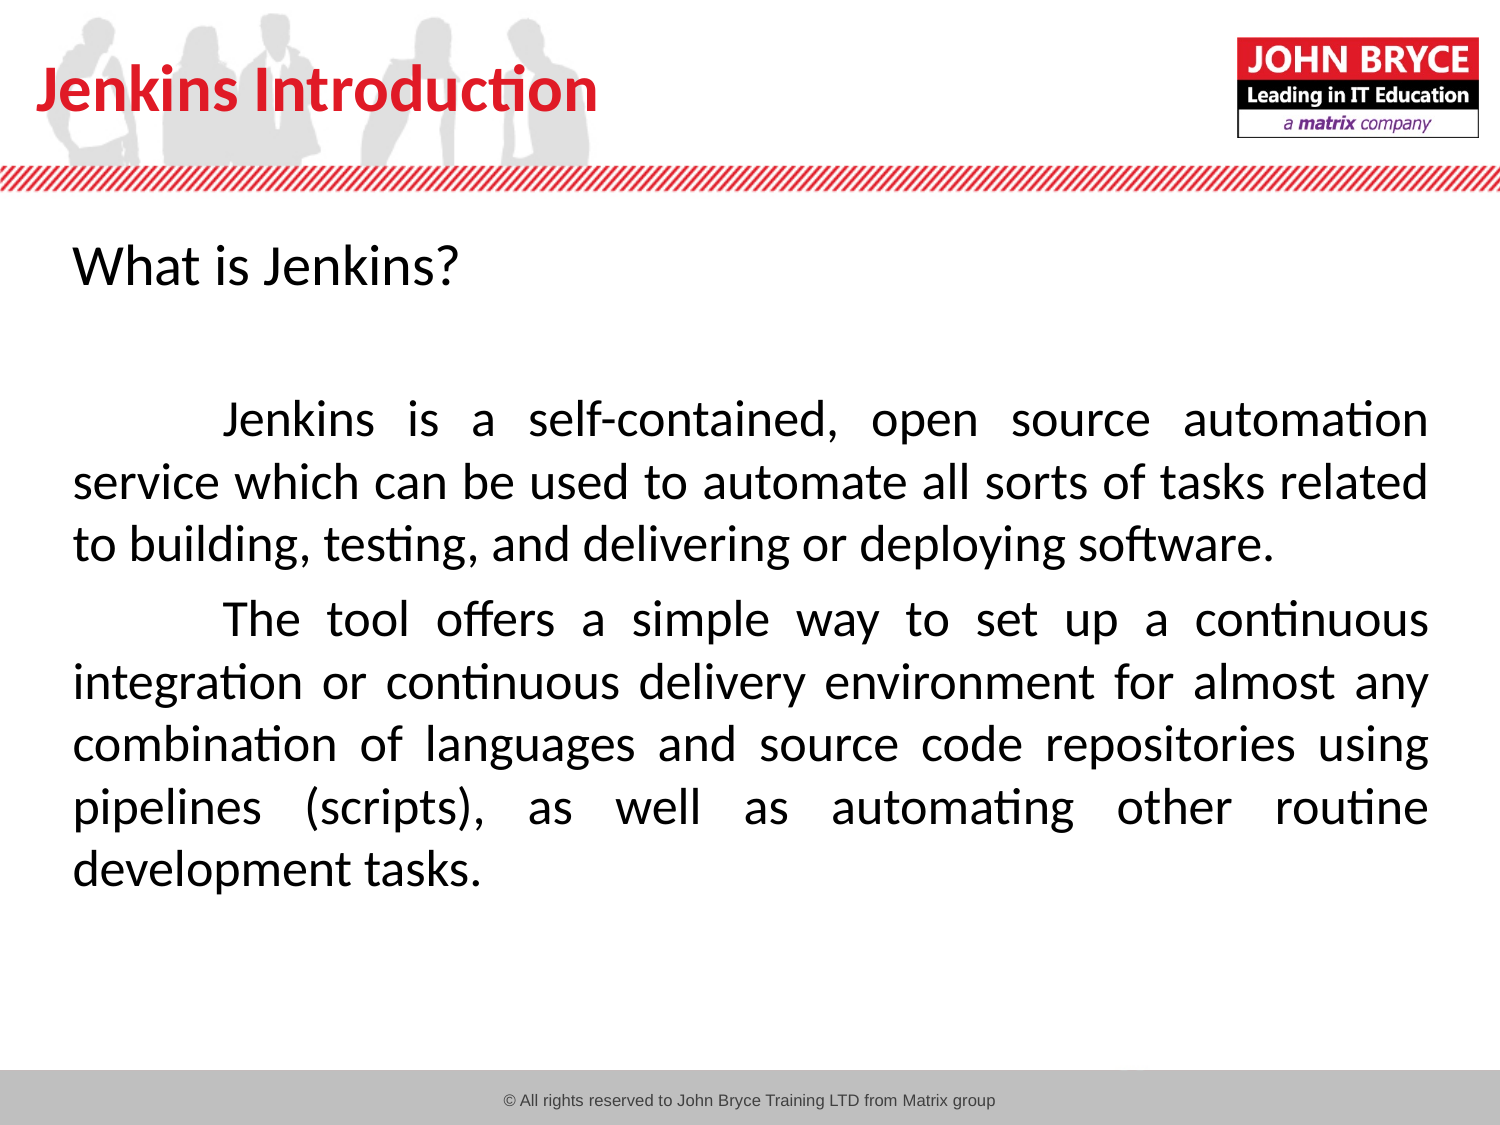

# Jenkins Introduction
What is Jenkins?

	Jenkins is a self-contained, open source automation service which can be used to automate all sorts of tasks related to building, testing, and delivering or deploying software.
	The tool offers a simple way to set up a continuous integration or continuous delivery environment for almost any combination of languages and source code repositories using pipelines (scripts), as well as automating other routine development tasks.
2